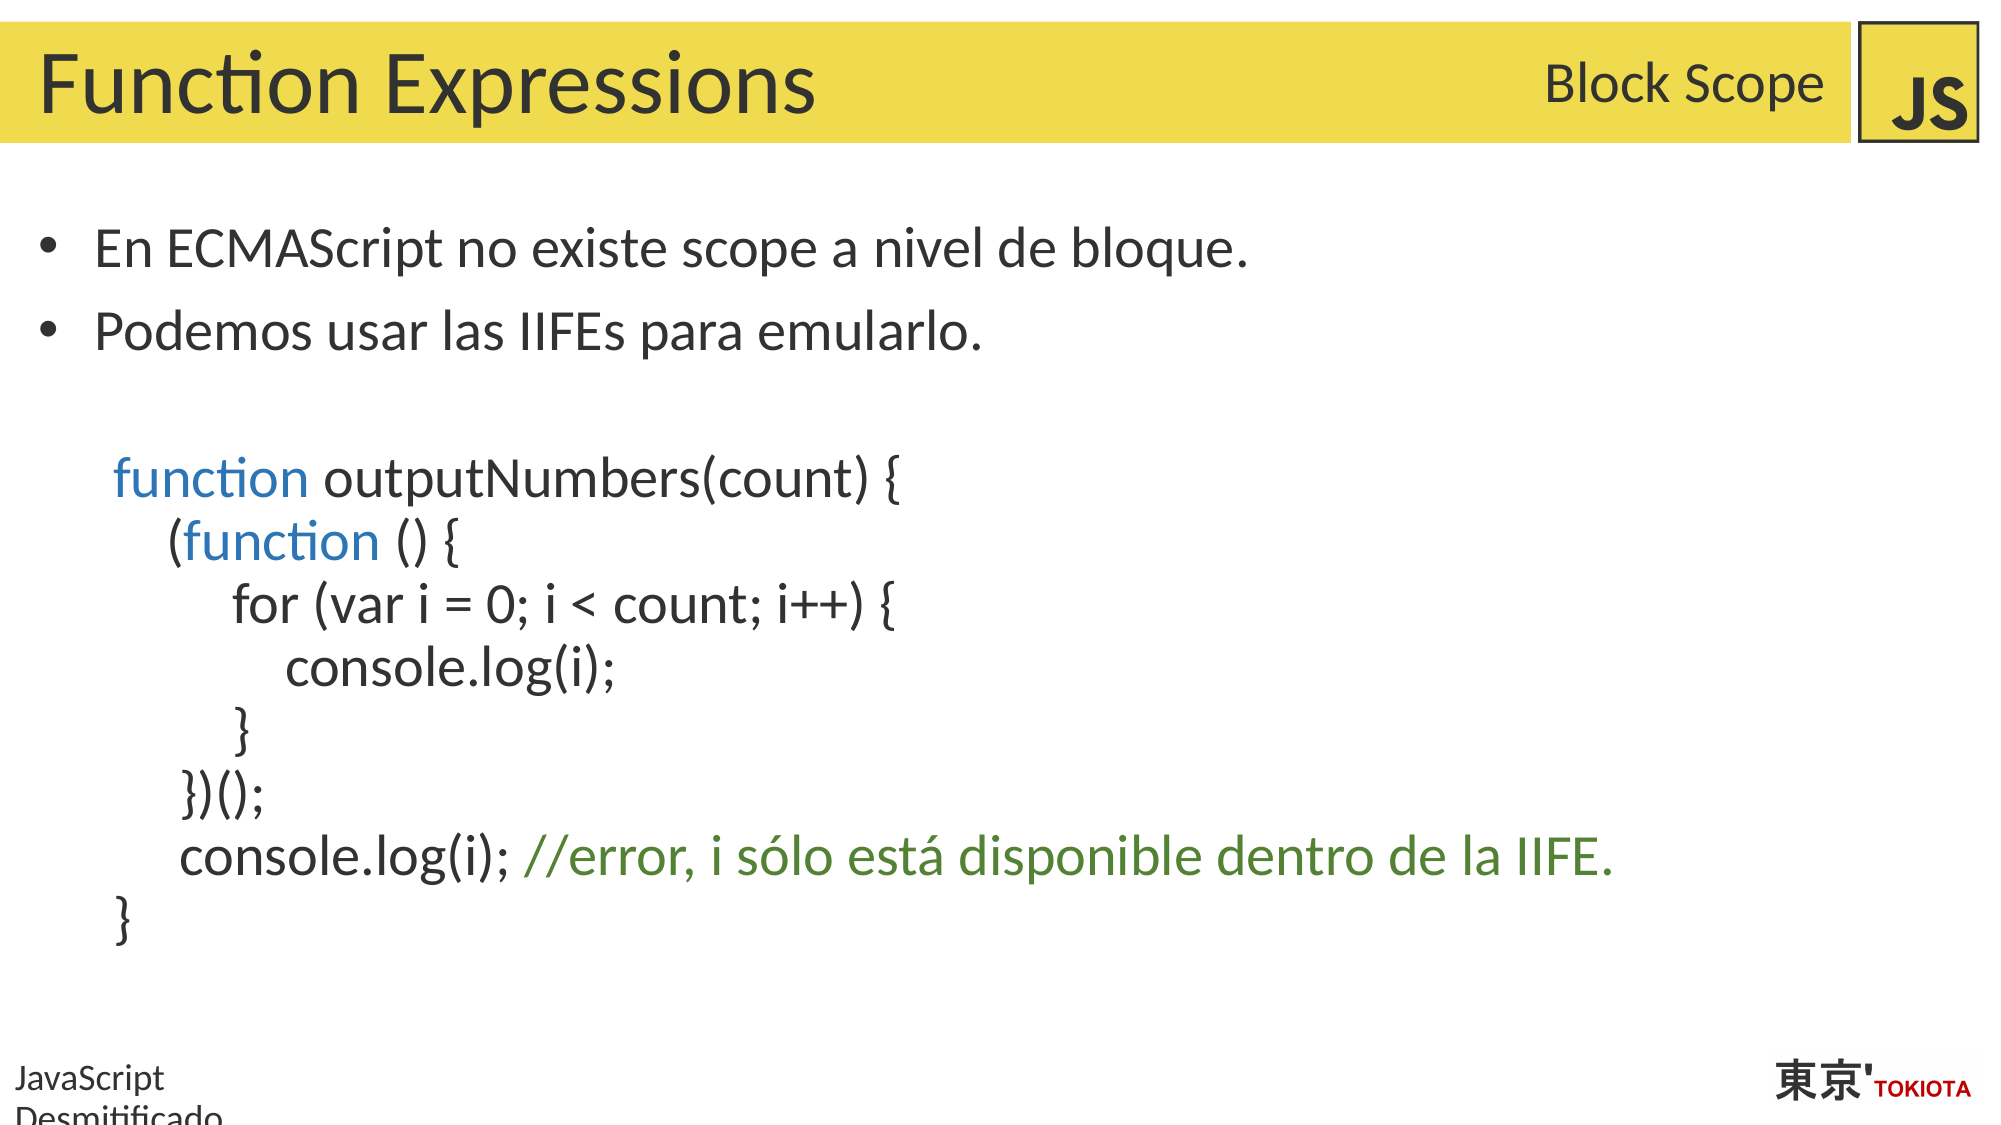

# Function Expressions
Block Scope
En ECMAScript no existe scope a nivel de bloque.
Podemos usar las IIFEs para emularlo.
function outputNumbers(count) {
    (function () {
         for (var i = 0; i < count; i++) {
             console.log(i);
         }
     })();
     console.log(i); //error, i sólo está disponible dentro de la IIFE.
}